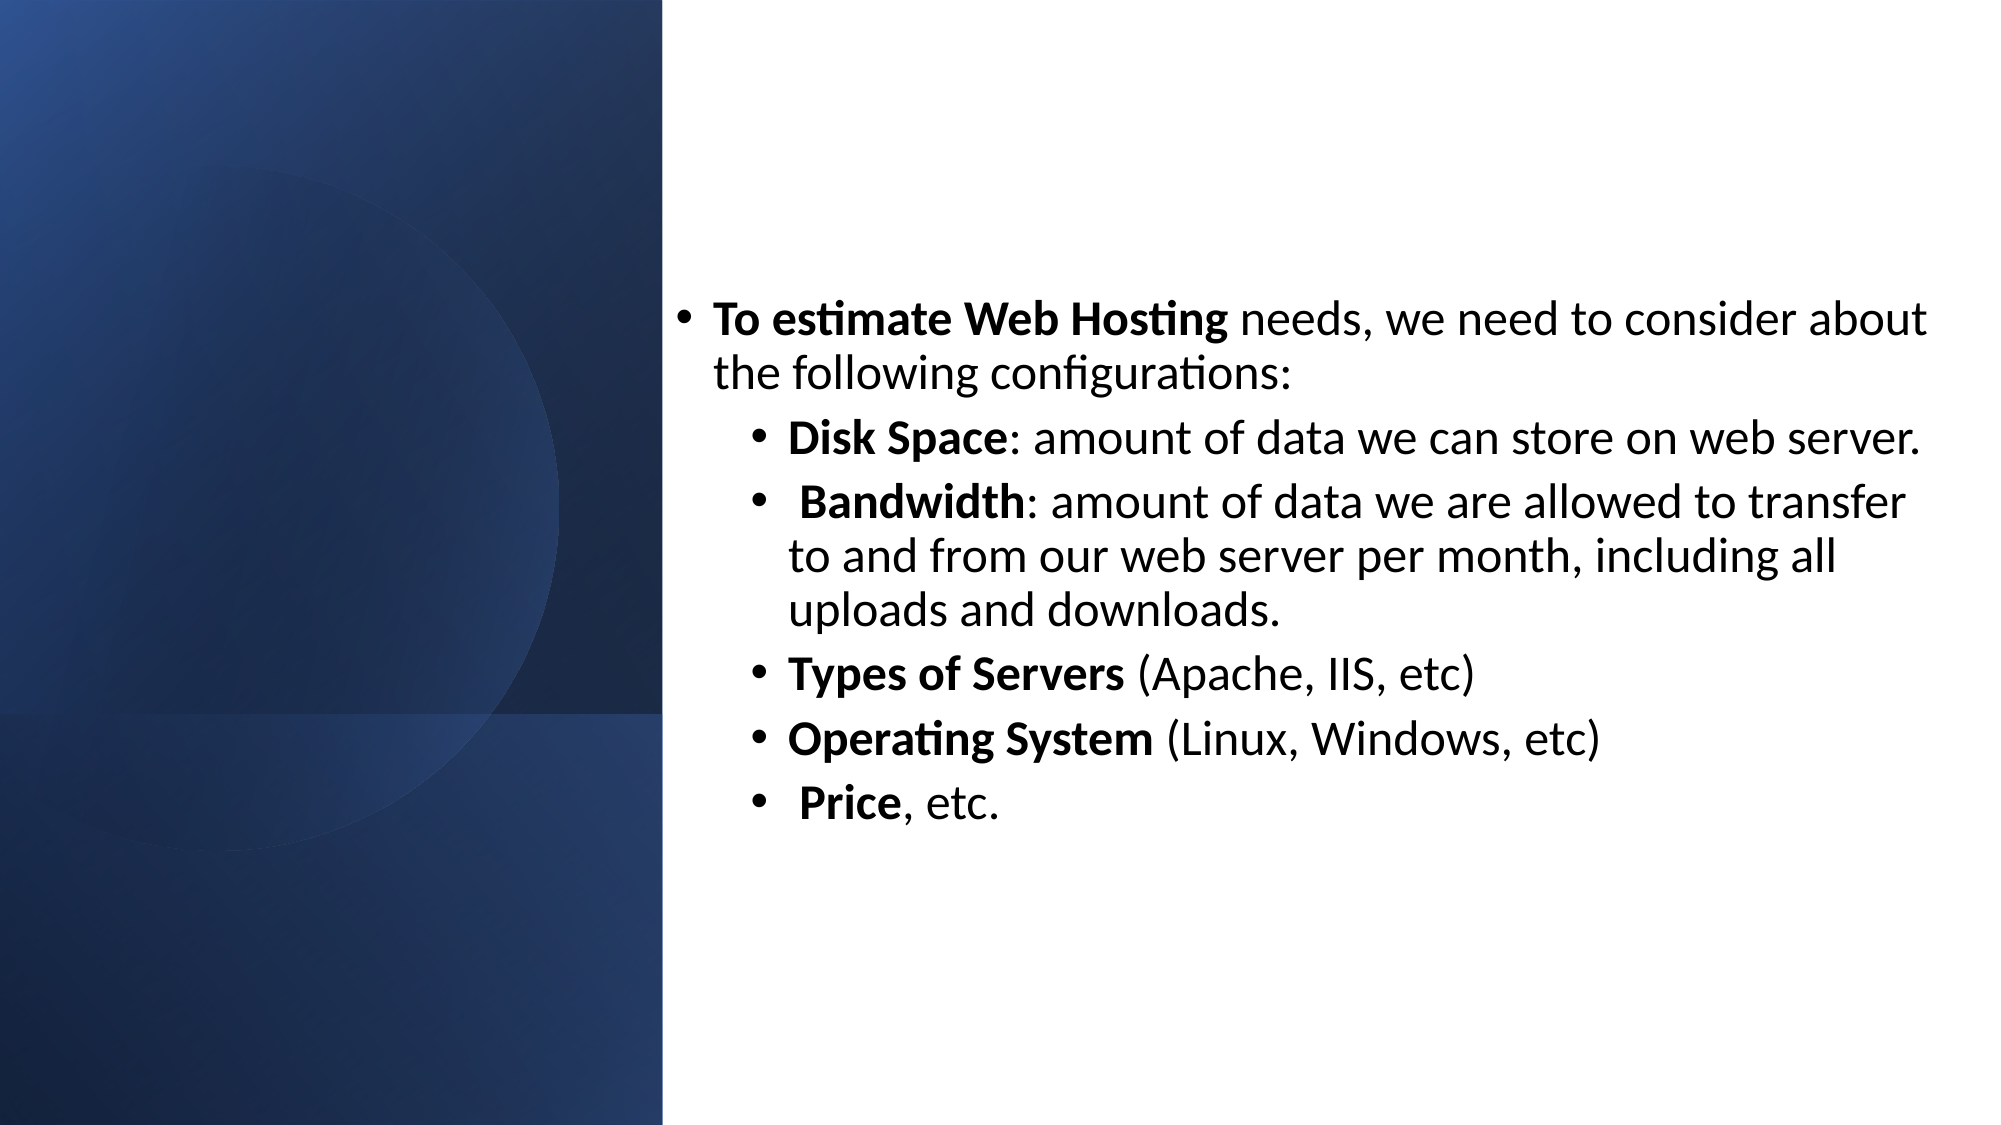

To estimate Web Hosting needs, we need to consider about the following configurations:
Disk Space: amount of data we can store on web server.
 Bandwidth: amount of data we are allowed to transfer to and from our web server per month, including all uploads and downloads.
Types of Servers (Apache, IIS, etc)
Operating System (Linux, Windows, etc)
 Price, etc.